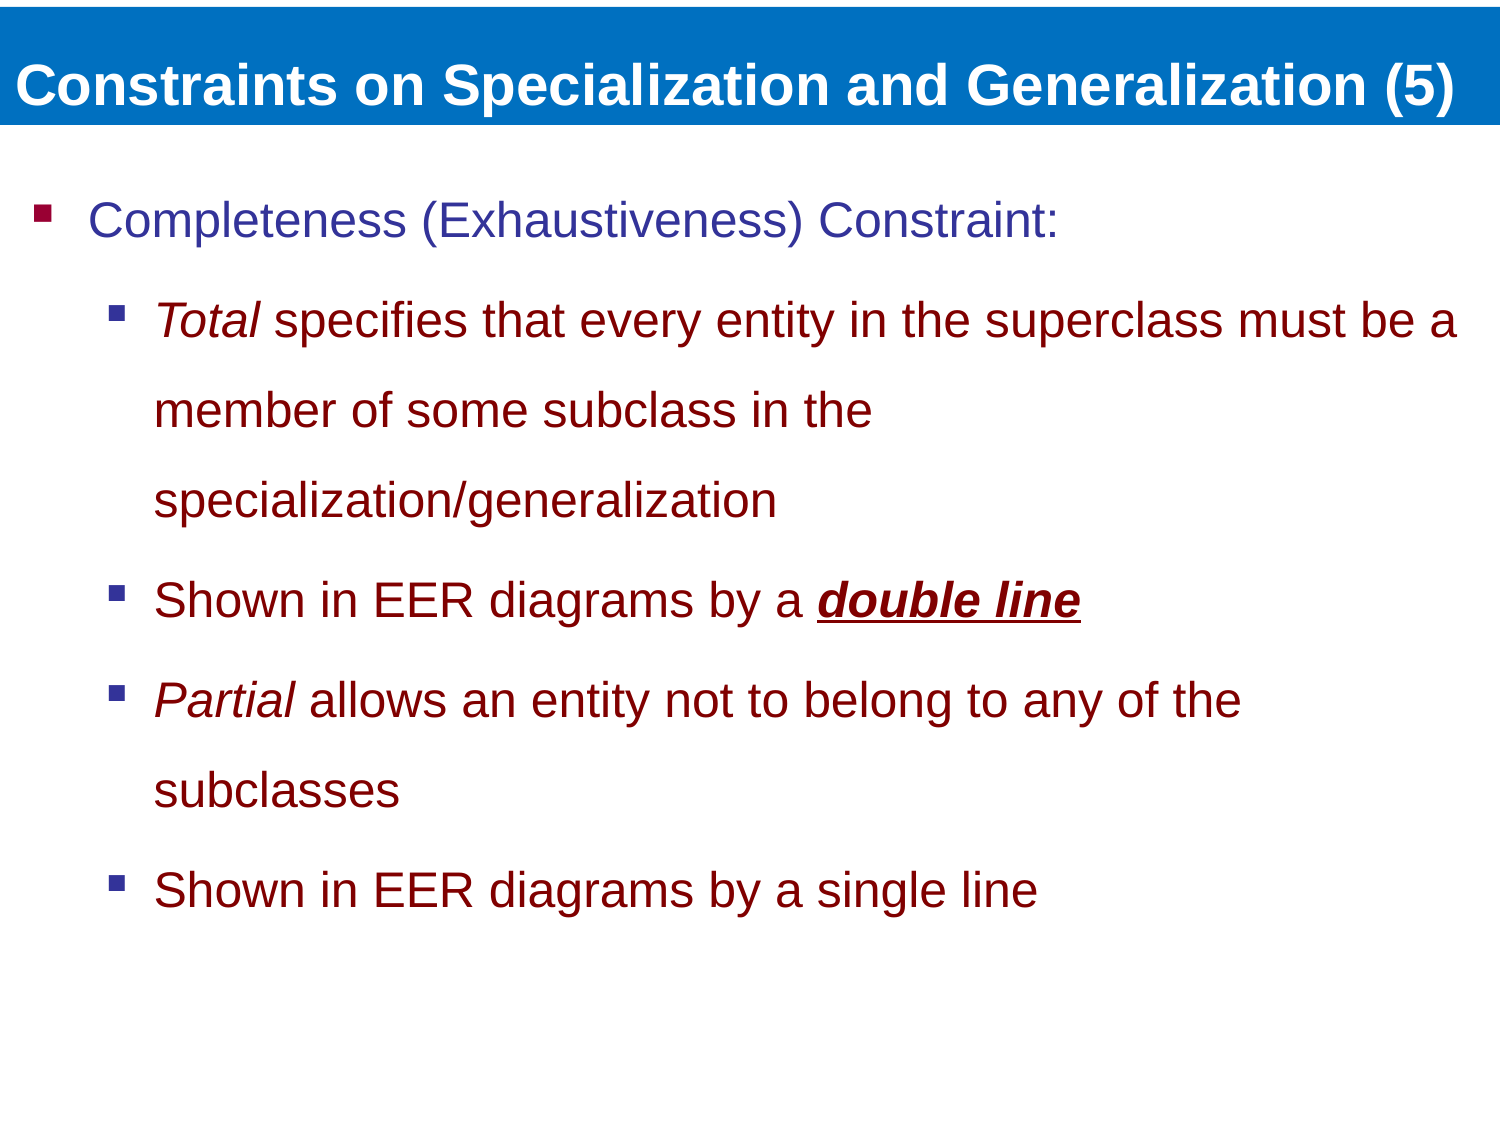

# Constraints on Specialization and Generalization (5)
Completeness (Exhaustiveness) Constraint:
Total specifies that every entity in the superclass must be a member of some subclass in the specialization/generalization
Shown in EER diagrams by a double line
Partial allows an entity not to belong to any of the subclasses
Shown in EER diagrams by a single line